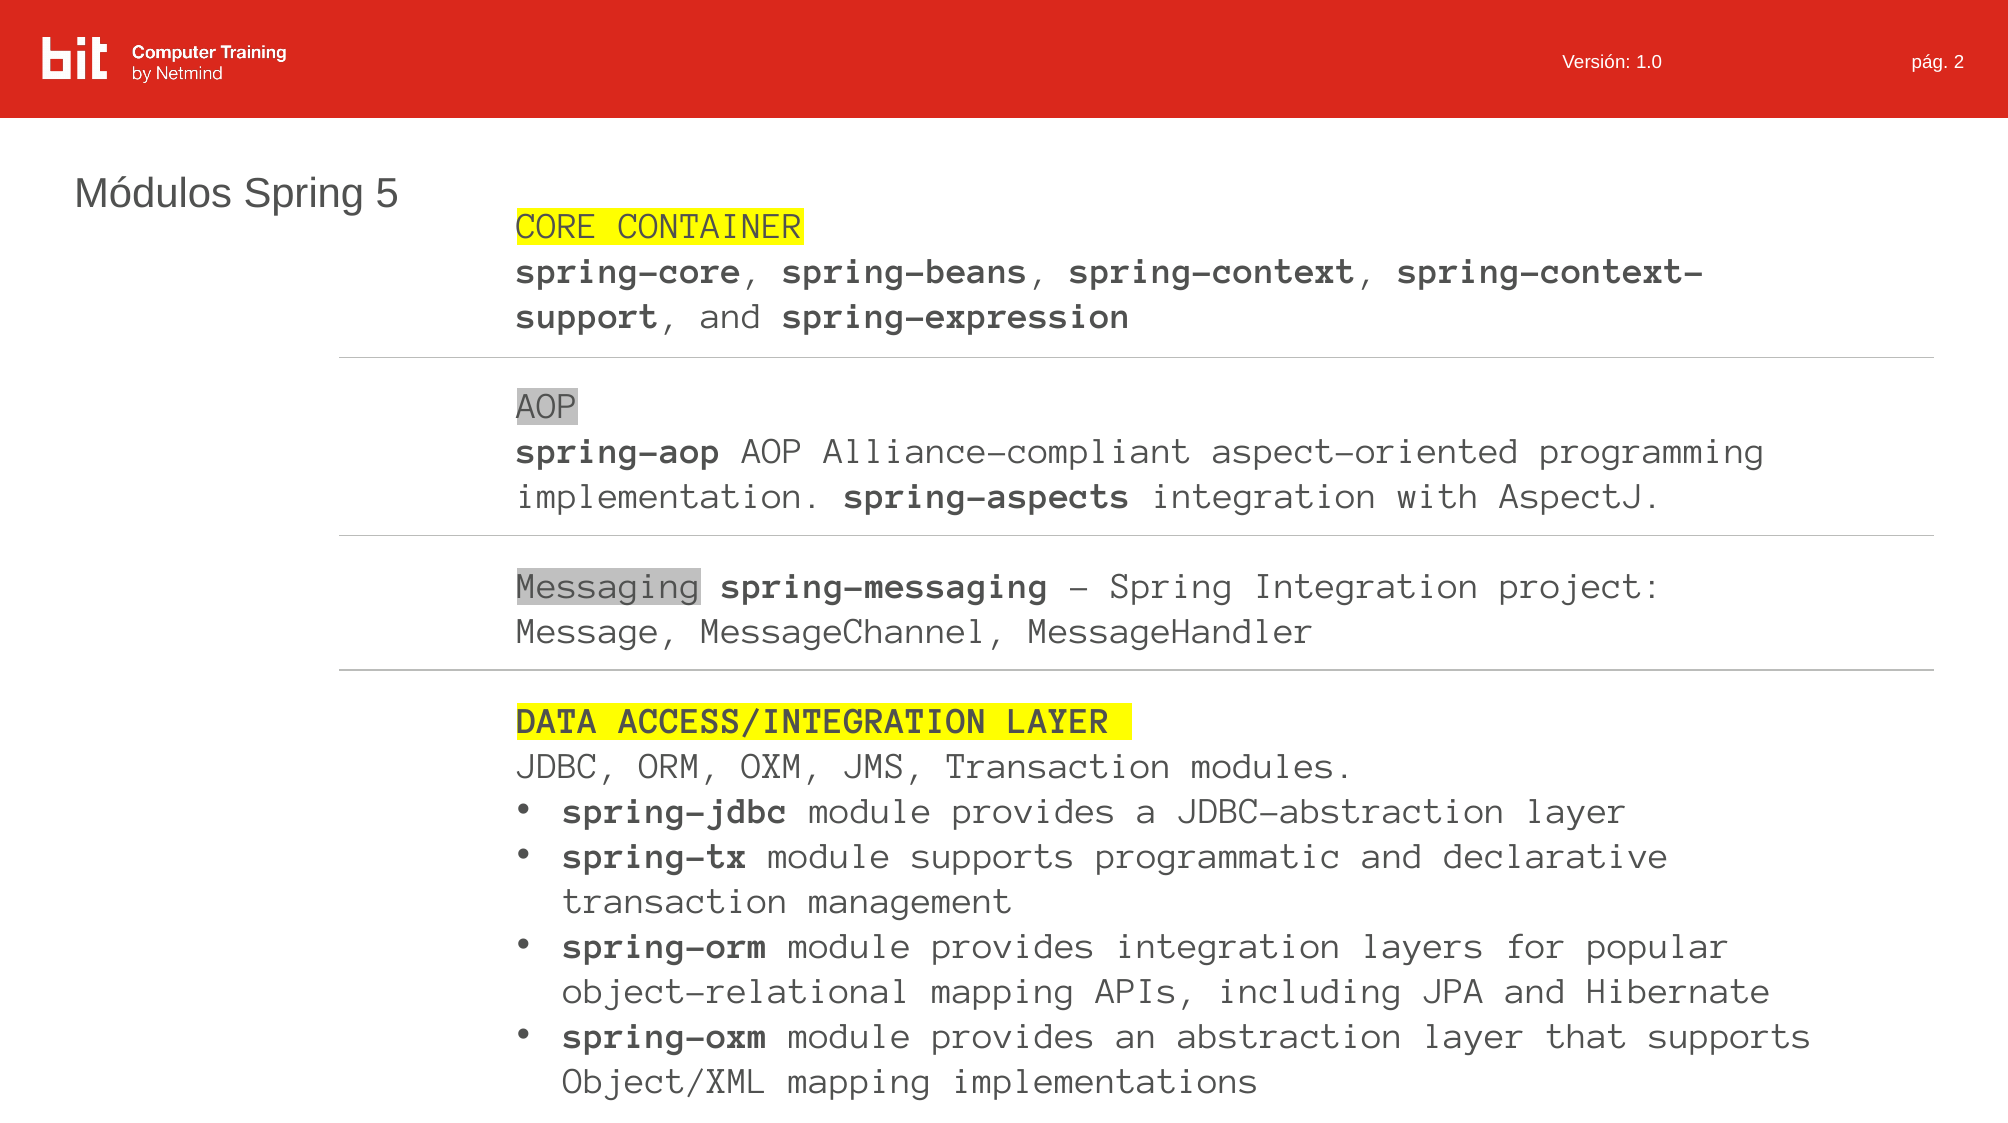

pág. 2
# Módulos Spring 5
CORE CONTAINER
spring-core, spring-beans, spring-context, spring-context-support, and spring-expression

AOP
spring-aop AOP Alliance-compliant aspect-oriented programming implementation. spring-aspects integration with AspectJ.

Messaging spring-messaging - Spring Integration project: Message, MessageChannel, MessageHandler

DATA ACCESS/INTEGRATION LAYER
JDBC, ORM, OXM, JMS, Transaction modules.
spring-jdbc module provides a JDBC-abstraction layer
spring-tx module supports programmatic and declarative transaction management
spring-orm module provides integration layers for popular object-relational mapping APIs, including JPA and Hibernate
spring-oxm module provides an abstraction layer that supports Object/XML mapping implementations